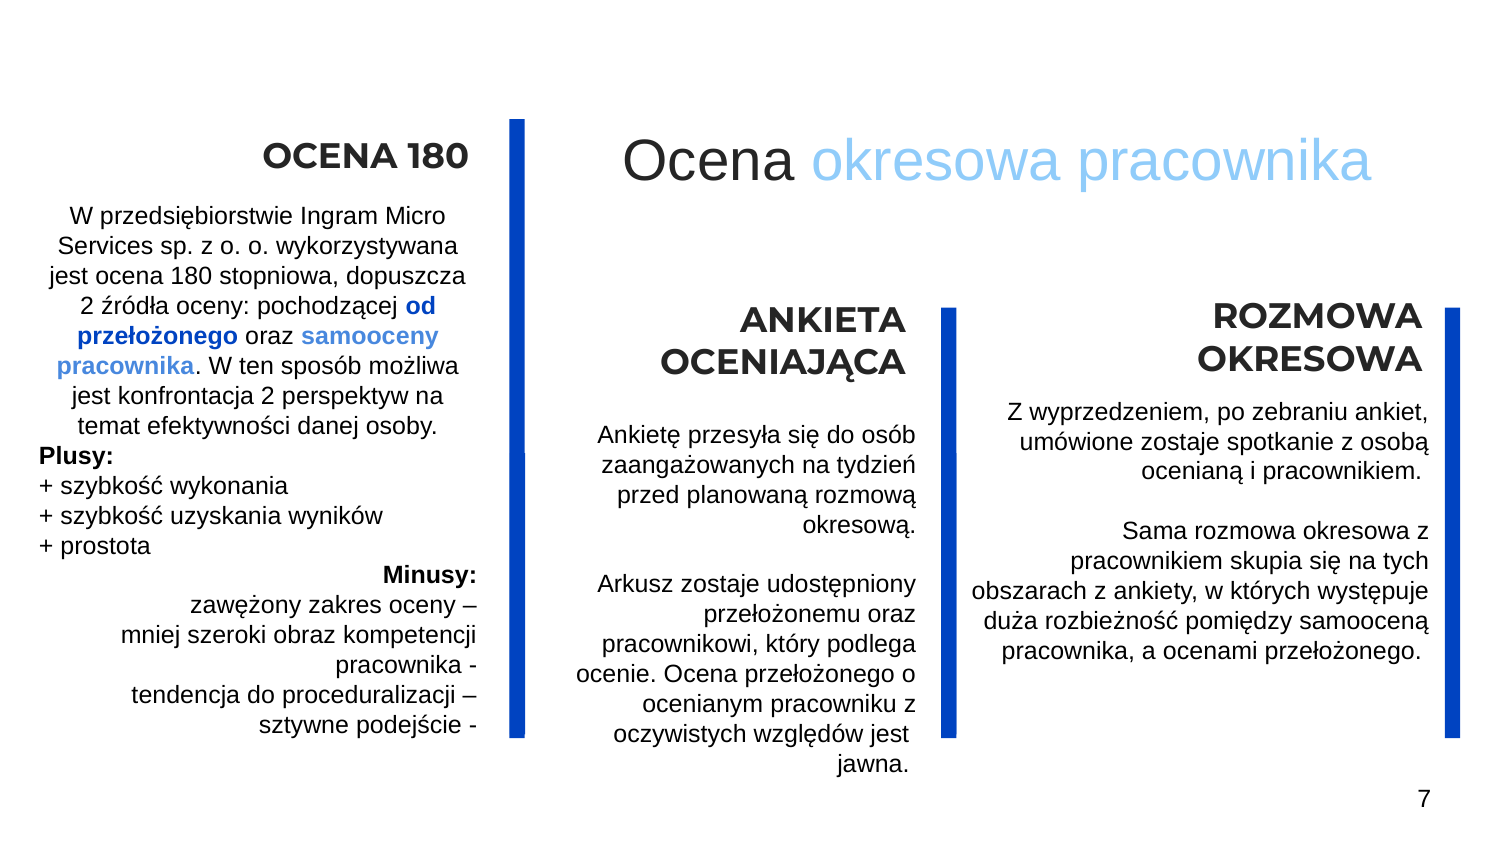

# Ocena okresowa pracownika
OCENA 180
W przedsiębiorstwie Ingram Micro Services sp. z o. o. wykorzystywana jest ocena 180 stopniowa, dopuszcza 2 źródła oceny: pochodzącej od przełożonego oraz samooceny pracownika. W ten sposób możliwa jest konfrontacja 2 perspektyw na temat efektywności danej osoby.
Plusy:
+ szybkość wykonania
+ szybkość uzyskania wyników
+ prostota
Minusy:
zawężony zakres oceny –
  mniej szeroki obraz kompetencji pracownika -
tendencja do proceduralizacji –
 sztywne podejście -
ROZMOWA OKRESOWA
ANKIETA OCENIAJĄCA
Z wyprzedzeniem, po zebraniu ankiet, umówione zostaje spotkanie z osobą ocenianą i pracownikiem.

Sama rozmowa okresowa z pracownikiem skupia się na tych obszarach z ankiety, w których występuje duża rozbieżność pomiędzy samooceną pracownika, a ocenami przełożonego.
Ankietę przesyła się do osób zaangażowanych na tydzień przed planowaną rozmową okresową.

 Arkusz zostaje udostępniony przełożonemu oraz pracownikowi, który podlega ocenie. Ocena przełożonego o ocenianym pracowniku z oczywistych względów jest  jawna.

7